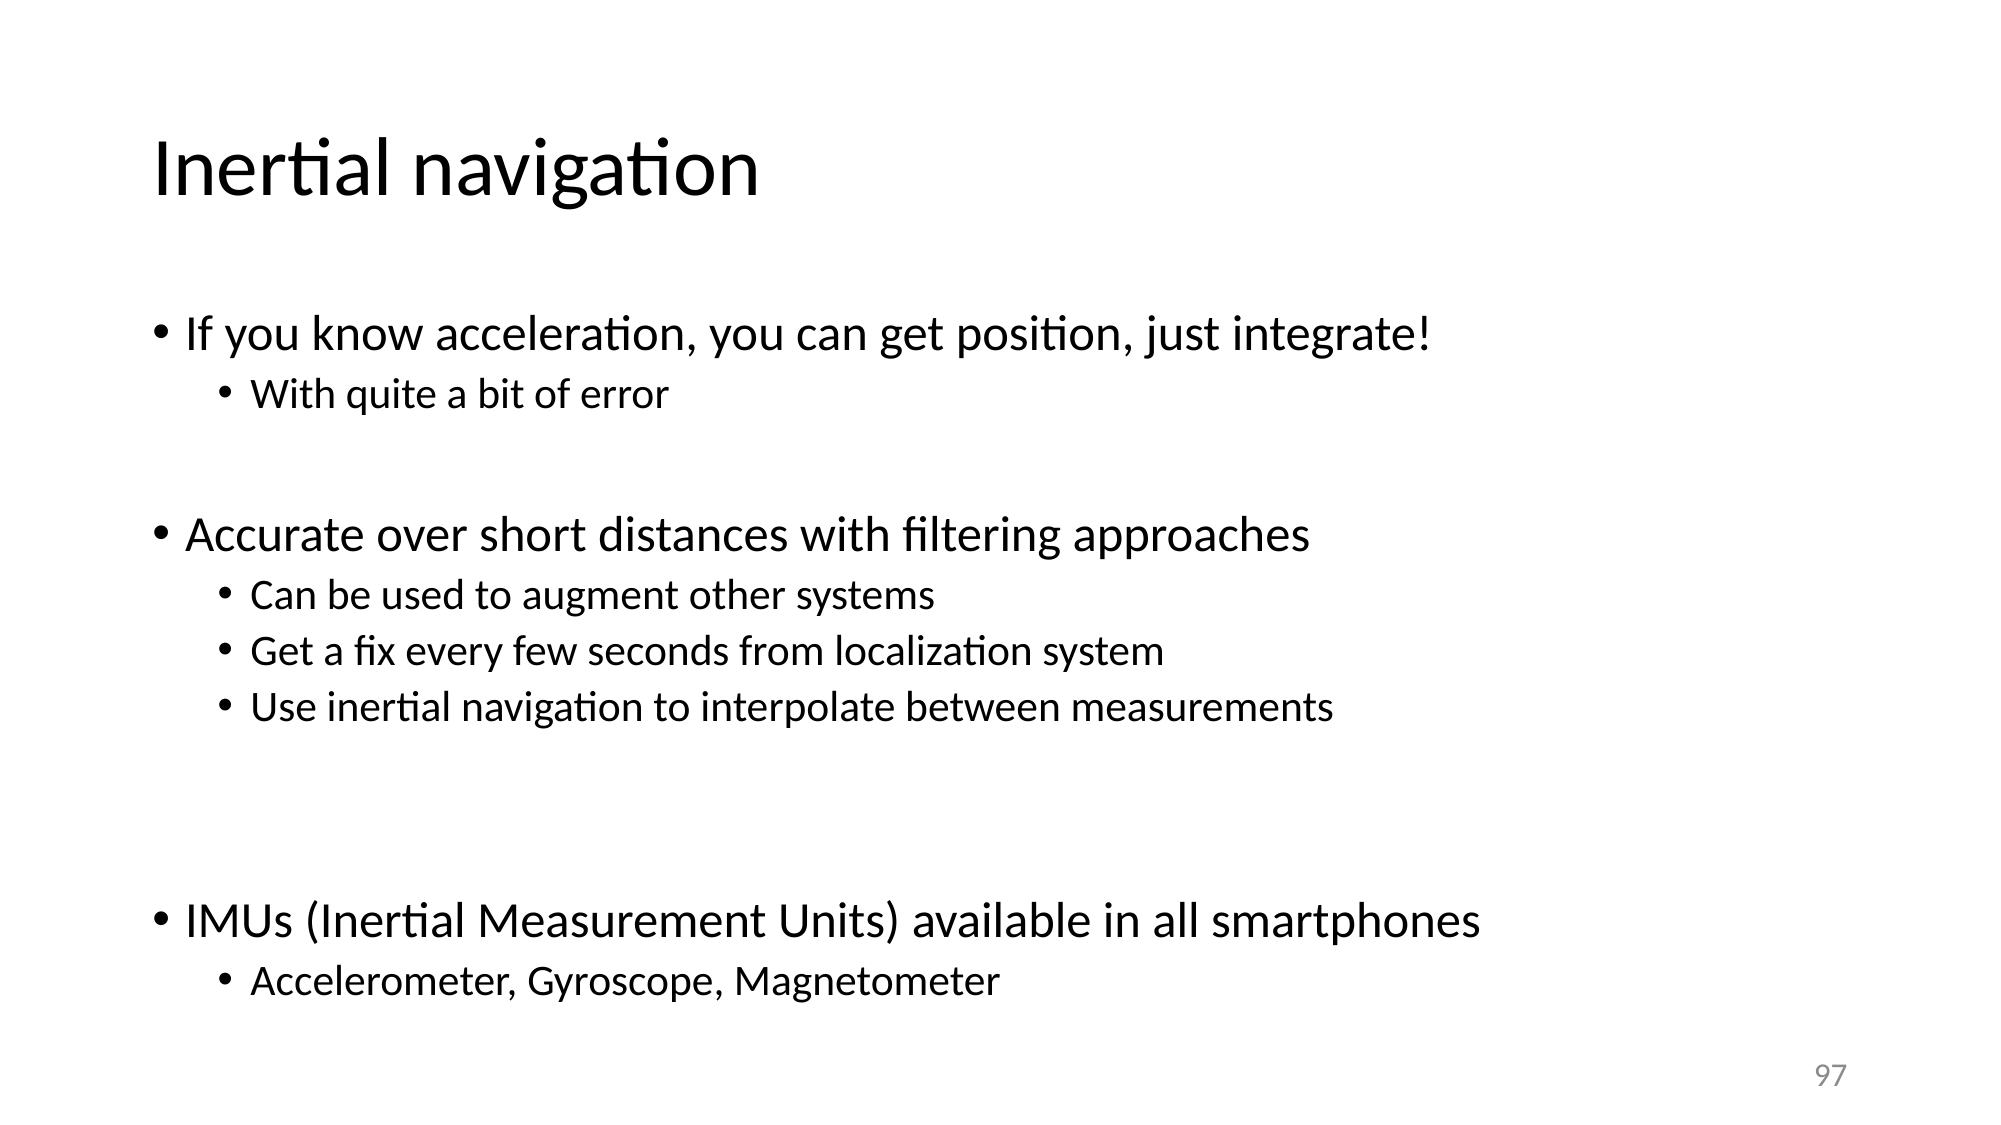

# Inertial navigation
If you know acceleration, you can get position, just integrate!
With quite a bit of error

Accurate over short distances with filtering approaches
Can be used to augment other systems
Get a fix every few seconds from localization system
Use inertial navigation to interpolate between measurements

IMUs (Inertial Measurement Units) available in all smartphones
Accelerometer, Gyroscope, Magnetometer
97